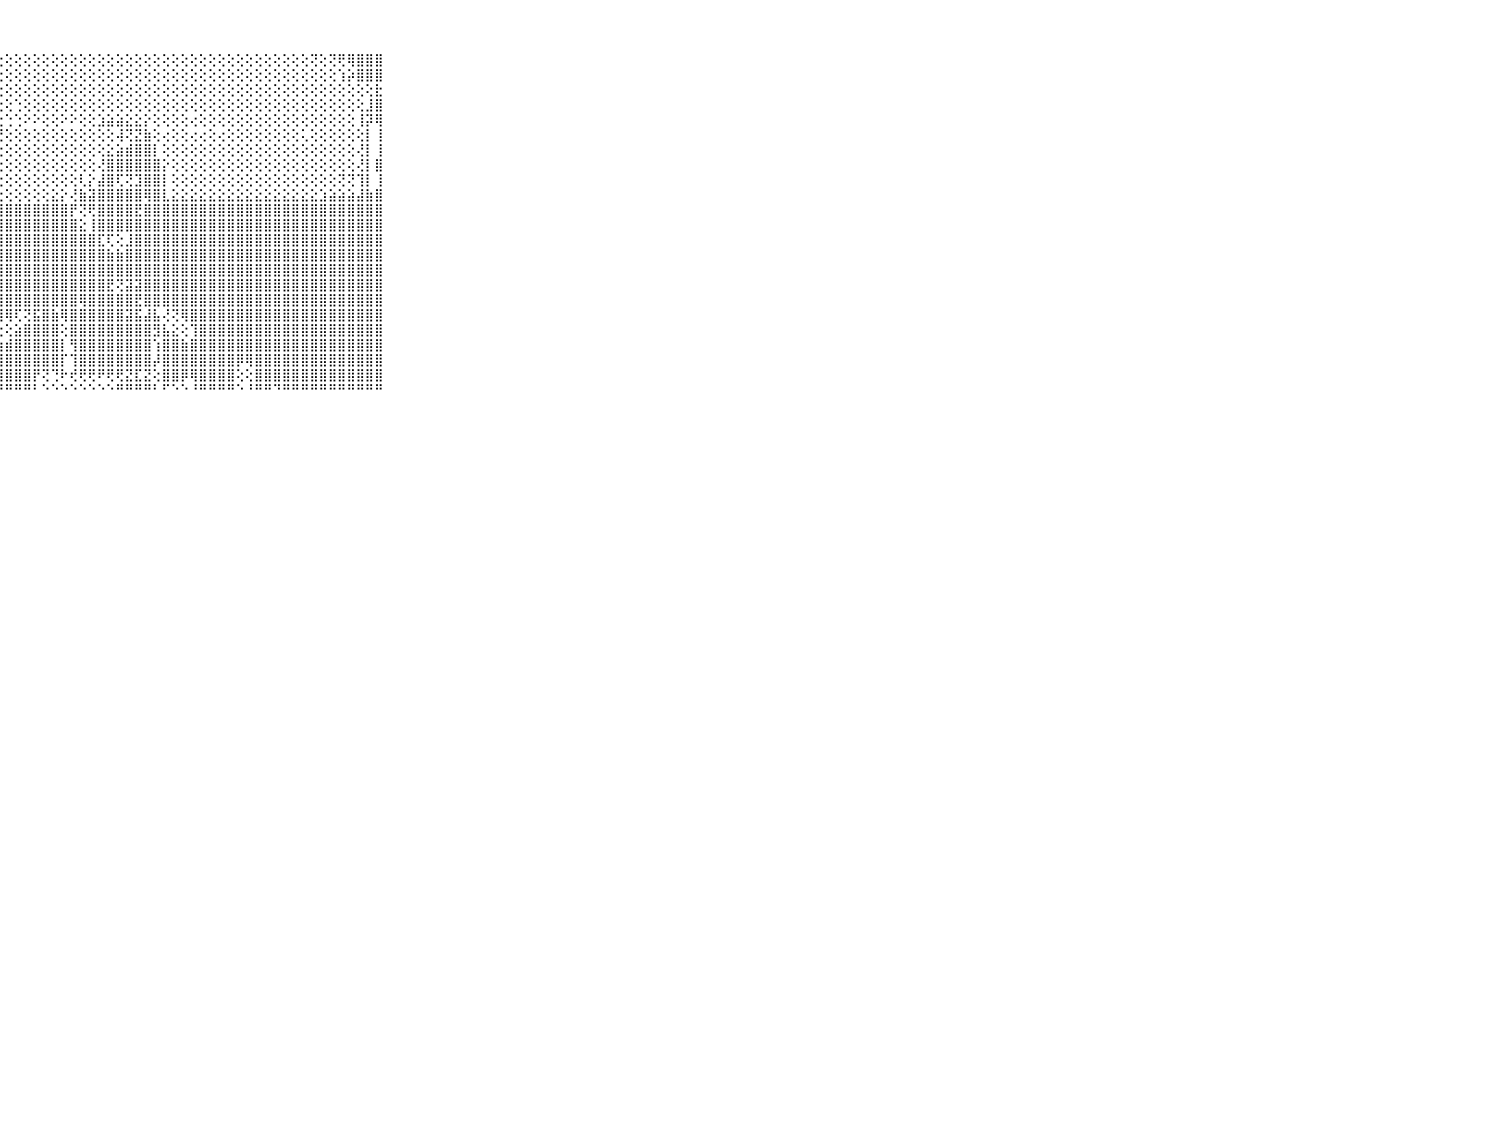

⠀⠀⠀⠀⠀⠀⠀⠀⠀⠀⠀⣿⣿⣿⣿⡿⢿⢟⢕⢕⢕⢕⢸⡇⢕⢕⢕⢕⢕⢕⢕⢕⢕⢕⢕⢕⢕⢕⢕⢕⢕⢕⢕⢕⢕⢕⢕⢕⢕⢕⢕⢕⢕⢕⢕⢕⢕⢕⢕⢕⢕⢝⢕⢝⢟⢿⣿⣿⣿⠀⠀⠀⠀⠀⠀⠀⠀⠀⠀⠀⠀
⠀⠀⠀⠀⠀⠀⠀⠀⠀⠀⠀⢿⢿⣵⣷⣵⣵⣵⣕⣕⣕⢕⢸⢕⢕⢕⢕⢕⢕⢕⢕⢕⢕⢕⢕⢕⢕⢕⢕⢕⢕⢕⢕⢕⢕⢕⢕⢕⢕⢕⢕⢕⢕⢕⢕⢕⢕⢕⢕⢕⢕⢕⢕⢕⢱⡵⣿⣿⣿⠀⠀⠀⠀⠀⠀⠀⠀⠀⠀⠀⠀
⠀⠀⠀⠀⠀⠀⠀⠀⠀⠀⠀⢕⣱⣽⣿⣿⣿⣿⣿⣟⣟⣟⡟⢟⢗⢕⢕⢕⢕⢕⢕⢕⢕⢕⢕⢕⢕⢕⢕⢕⢕⢕⢕⢕⢕⢕⢕⢕⢕⢕⢕⢕⢕⢕⢕⢕⢕⢕⢕⢕⢕⢕⢕⢕⢕⢕⢕⢕⣗⠀⠀⠀⠀⠀⠀⠀⠀⠀⠀⠀⠀
⠀⠀⠀⠀⠀⠀⠀⠀⠀⠀⠀⢕⣿⣿⣿⣿⣿⣿⣿⣿⣽⣿⣧⢕⢕⣕⢕⢕⢕⢑⢕⢕⢕⢕⢕⢕⢕⢕⢕⢕⢕⢕⢕⢕⢕⢕⢕⢕⢕⢕⢕⢕⢕⢕⢕⢕⢕⢕⢕⢕⢕⢕⢕⢕⢕⢕⢕⣸⣿⠀⠀⠀⠀⠀⠀⠀⠀⠀⠀⠀⠀
⠀⠀⠀⠀⠀⠀⠀⠀⠀⠀⠀⠳⠿⠾⠿⠿⢿⢿⣿⣿⣽⣿⣿⣕⣑⣑⣑⣑⢑⢑⠕⠕⢕⢕⠕⠕⢕⢕⣱⣵⣵⣕⣕⡕⢕⢕⢕⢕⢔⢕⢕⢕⢕⢕⢕⢕⢕⢕⢕⢕⢕⢕⢕⢕⢕⢕⢸⡽⢿⠀⠀⠀⠀⠀⠀⠀⠀⠀⠀⠀⠀
⠀⠀⠀⠀⠀⠀⠀⠀⠀⠀⠀⠀⠀⠀⠀⠁⠁⠀⠀⢐⢁⢅⢔⢔⢕⢕⢕⢝⢕⢕⢕⢕⢕⢕⢕⢕⢕⢕⢕⢕⢼⢝⣝⣷⢕⢔⢕⢕⢔⢔⢕⢔⢕⢕⢕⢕⢕⢕⢕⢕⢅⢕⢕⢕⢕⢕⢕⡇⢸⠀⠀⠀⠀⠀⠀⠀⠀⠀⠀⠀⠀
⠀⠀⠀⠀⠀⠀⠀⠀⠀⠀⠀⢄⢔⢄⢅⢅⢅⢕⢅⢕⢵⢵⢕⢕⢕⢕⢕⢕⢕⢕⢕⢕⢕⢕⢕⢕⢕⢕⢕⣕⣵⣾⣿⣿⡇⢕⢕⢕⢕⢕⢕⢕⢕⢕⢕⢕⢕⢕⢕⢕⢕⢕⢕⢕⢕⢕⢜⡇⢸⠀⠀⠀⠀⠀⠀⠀⠀⠀⠀⠀⠀
⠀⠀⠀⠀⠀⠀⠀⠀⠀⠀⠀⢑⢑⢑⣕⣕⣕⣕⣕⢜⢕⢕⢕⢕⢕⢕⢕⢕⢕⢕⢕⢕⢕⢕⢕⢕⢕⢕⢜⣿⣿⣿⣿⣿⣿⡕⢕⢕⢕⢕⢕⢕⢕⢕⢕⢕⢕⢕⢕⢕⢕⢕⢕⢕⢕⢕⢜⡇⣿⠀⠀⠀⠀⠀⠀⠀⠀⠀⠀⠀⠀
⠀⠀⠀⠀⠀⠀⠀⠀⠀⠀⠀⠑⠑⢕⢘⢙⢝⢕⢕⢕⢕⢕⢕⢕⢕⢕⢕⢕⢕⢕⢕⢕⢕⢕⢕⢕⢇⡕⣼⣿⢏⢝⣹⣿⣿⡇⢕⢕⢕⢕⢕⢕⢕⢕⢕⢕⢕⢕⢕⢕⢕⢕⢕⢕⢝⢝⢹⡇⢸⠀⠀⠀⠀⠀⠀⠀⠀⠀⠀⠀⠀
⠀⠀⠀⠀⠀⠀⠀⠀⠀⠀⠀⢄⢕⢕⢕⢕⢕⢕⢕⢕⢕⢕⢕⢕⢕⢕⢕⢕⢕⢕⢕⢕⢕⣕⡕⢜⣷⣽⣿⣿⣿⣿⣿⢿⣿⣇⣕⣕⣕⣕⣕⣕⣕⣕⣕⣕⣕⣕⣕⣕⣕⣕⣱⣵⣵⣵⣼⣷⣿⠀⠀⠀⠀⠀⠀⠀⠀⠀⠀⠀⠀
⠀⠀⠀⠀⠀⠀⠀⠀⠀⠀⠀⣿⣿⣿⣿⣿⣿⣿⣿⣿⣿⣿⣿⣿⣿⣿⣿⣿⣿⣿⣿⣿⣿⣿⣿⡟⢝⢟⣿⣿⣿⣿⣟⣿⣿⣿⣿⣿⣿⣿⣿⣿⣿⣿⣿⣿⣿⣿⣿⣿⣿⣿⣿⣿⣿⣿⣿⣿⣿⠀⠀⠀⠀⠀⠀⠀⠀⠀⠀⠀⠀
⠀⠀⠀⠀⠀⠀⠀⠀⠀⠀⠀⣿⣿⣿⣿⣿⣿⣿⣿⣿⡇⢕⣽⣿⣿⣿⣿⣿⣿⣿⣿⣿⣿⣿⣿⣿⣕⢸⣿⣿⣿⣿⣿⣿⣿⣿⣿⣿⣿⣿⣿⣿⣿⣿⣿⣿⣿⣿⣿⣿⣿⣿⣿⣿⣿⣿⣿⣿⣿⠀⠀⠀⠀⠀⠀⠀⠀⠀⠀⠀⠀
⠀⠀⠀⠀⠀⠀⠀⠀⠀⠀⠀⣿⣿⣿⣿⣿⣿⣿⣿⣿⡇⢕⢻⣿⣿⣿⣿⣿⣿⣿⣿⣿⣿⣿⣿⣿⣿⣿⣏⢏⢕⣸⣿⣿⣿⣿⣿⣿⣿⣿⣿⣿⣿⣿⣿⣿⣿⣿⣿⣿⣿⣿⣿⣿⣿⣿⣿⣿⣿⠀⠀⠀⠀⠀⠀⠀⠀⠀⠀⠀⠀
⠀⠀⠀⠀⠀⠀⠀⠀⠀⠀⠀⣿⣿⣿⣿⣿⣿⣿⣿⣿⡇⢕⢸⣿⣿⣿⣿⣿⣿⣿⣿⣿⣿⣿⣿⣿⣿⣿⣿⣷⣷⣿⣿⣿⣿⣿⣿⣿⣿⣿⣿⣿⣿⣿⣿⣿⣿⣿⣿⣿⣿⣿⣿⣿⣿⣿⣿⣿⣿⠀⠀⠀⠀⠀⠀⠀⠀⠀⠀⠀⠀
⠀⠀⠀⠀⠀⠀⠀⠀⠀⠀⠀⣿⣿⣿⣿⣿⣿⣿⣿⣿⡇⢕⢸⣿⣿⣿⣿⣿⣿⣿⣿⣿⣿⣿⣿⣿⣿⣿⣿⣿⣿⣿⣿⣿⣿⣿⣿⣿⣿⣿⣿⣿⣿⣿⣿⣿⣿⣿⣿⣿⣿⣿⣿⣿⣿⣿⣿⣿⣿⠀⠀⠀⠀⠀⠀⠀⠀⠀⠀⠀⠀
⠀⠀⠀⠀⠀⠀⠀⠀⠀⠀⠀⣿⣿⣿⣿⣿⣿⣿⣿⣿⡇⢕⢸⣿⣿⣿⣿⣿⣿⣿⣿⣿⣿⣿⣿⣿⣿⣿⣿⣟⢝⣽⣽⣿⣿⣿⣿⣿⣿⣿⣿⣿⣿⣿⣿⣿⣿⣿⣿⣿⣿⣿⣿⣿⣿⣿⣿⣿⣿⠀⠀⠀⠀⠀⠀⠀⠀⠀⠀⠀⠀
⠀⠀⠀⠀⠀⠀⠀⠀⠀⠀⠀⣿⣿⣿⣿⣿⣿⣿⣿⣿⡇⢕⢕⣿⣿⣿⣿⣿⣿⣿⣿⣿⣿⣿⣿⣿⢿⣿⣿⣿⣿⣿⣟⣿⣿⣿⣿⣿⣿⣿⣿⣿⣿⣿⣿⣿⣿⣿⣿⣿⣿⣿⣿⣿⣿⣿⣿⣿⣿⠀⠀⠀⠀⠀⠀⠀⠀⠀⠀⠀⠀
⠀⠀⠀⠀⠀⠀⠀⠀⠀⠀⠀⣿⣿⣿⣿⣿⣿⣿⣿⣿⡇⢕⢱⣿⣿⣿⣿⣿⢿⢏⢝⣯⣿⣷⢿⣿⣿⣿⣿⣿⣿⣽⣯⣼⣧⢜⢝⢿⣿⣿⣿⣿⣿⣿⣿⣿⣿⣿⣿⣿⣿⣿⣿⣿⣿⣿⣿⣿⣿⠀⠀⠀⠀⠀⠀⠀⠀⠀⠀⠀⠀
⠀⠀⠀⠀⠀⠀⠀⠀⠀⠀⠀⣿⣿⣿⣿⣿⣿⣿⣿⣿⡇⢕⢸⣿⣿⣿⡿⢗⢕⣵⣿⣿⣿⣿⢕⣿⣿⣿⣿⣿⣿⣿⣿⣿⣻⣧⣕⢕⢹⣿⣿⣿⣿⣿⣿⣿⣿⣿⣿⣿⣿⣿⣿⣿⣿⣿⣿⣿⣿⠀⠀⠀⠀⠀⠀⠀⠀⠀⠀⠀⠀
⠀⠀⠀⠀⠀⠀⠀⠀⠀⠀⠀⣿⣿⣿⣿⣿⣿⣿⣿⣿⣧⣵⣼⣿⣿⣿⣧⣵⣾⣿⣿⣿⣿⣿⡇⢻⣿⣿⣿⣿⣿⣿⣿⣿⢱⣿⣿⣷⣿⣿⣿⣿⣿⣿⣿⣿⣿⣿⣿⣿⣿⣿⣿⣿⣿⣿⣿⣿⣿⠀⠀⠀⠀⠀⠀⠀⠀⠀⠀⠀⠀
⠀⠀⠀⠀⠀⠀⠀⠀⠀⠀⠀⣿⣿⣿⣿⣿⣿⣿⣿⣿⣿⣿⣿⣿⣿⣿⣿⣿⣿⣿⣿⣿⣿⣿⡏⢹⣿⣿⣿⣿⣿⣿⣿⣿⡼⣿⣿⣿⣿⣿⣿⣿⣿⡿⢿⣿⣿⣿⣿⣿⣿⣿⣿⣿⣿⣿⣿⣿⣿⠀⠀⠀⠀⠀⠀⠀⠀⠀⠀⠀⠀
⠀⠀⠀⠀⠀⠀⠀⠀⠀⠀⠀⣿⣿⣿⣿⣿⣿⣿⣿⣿⣿⣿⣿⣿⣿⣿⣿⣿⣿⣿⣿⡟⢝⢙⠗⢞⢟⢟⠟⢟⢟⣝⣏⣝⢕⣿⣿⡿⢿⣿⣿⣿⣿⢕⢕⣿⣿⣿⣿⣿⣿⣿⣿⣿⣿⣿⣿⣿⣿⠀⠀⠀⠀⠀⠀⠀⠀⠀⠀⠀⠀
⠀⠀⠀⠀⠀⠀⠀⠀⠀⠀⠀⠛⠛⠛⠛⠛⠛⠛⠛⠛⠚⠛⠛⠛⠛⠛⠛⠛⠛⠛⠛⠃⠑⠑⠑⠑⠑⠑⠑⠑⠛⠛⠛⠛⠃⠋⠑⠑⠘⠛⠛⠛⠛⠑⠘⠛⠛⠙⠛⠛⠛⠛⠛⠛⠛⠛⠛⠛⠛⠀⠀⠀⠀⠀⠀⠀⠀⠀⠀⠀⠀